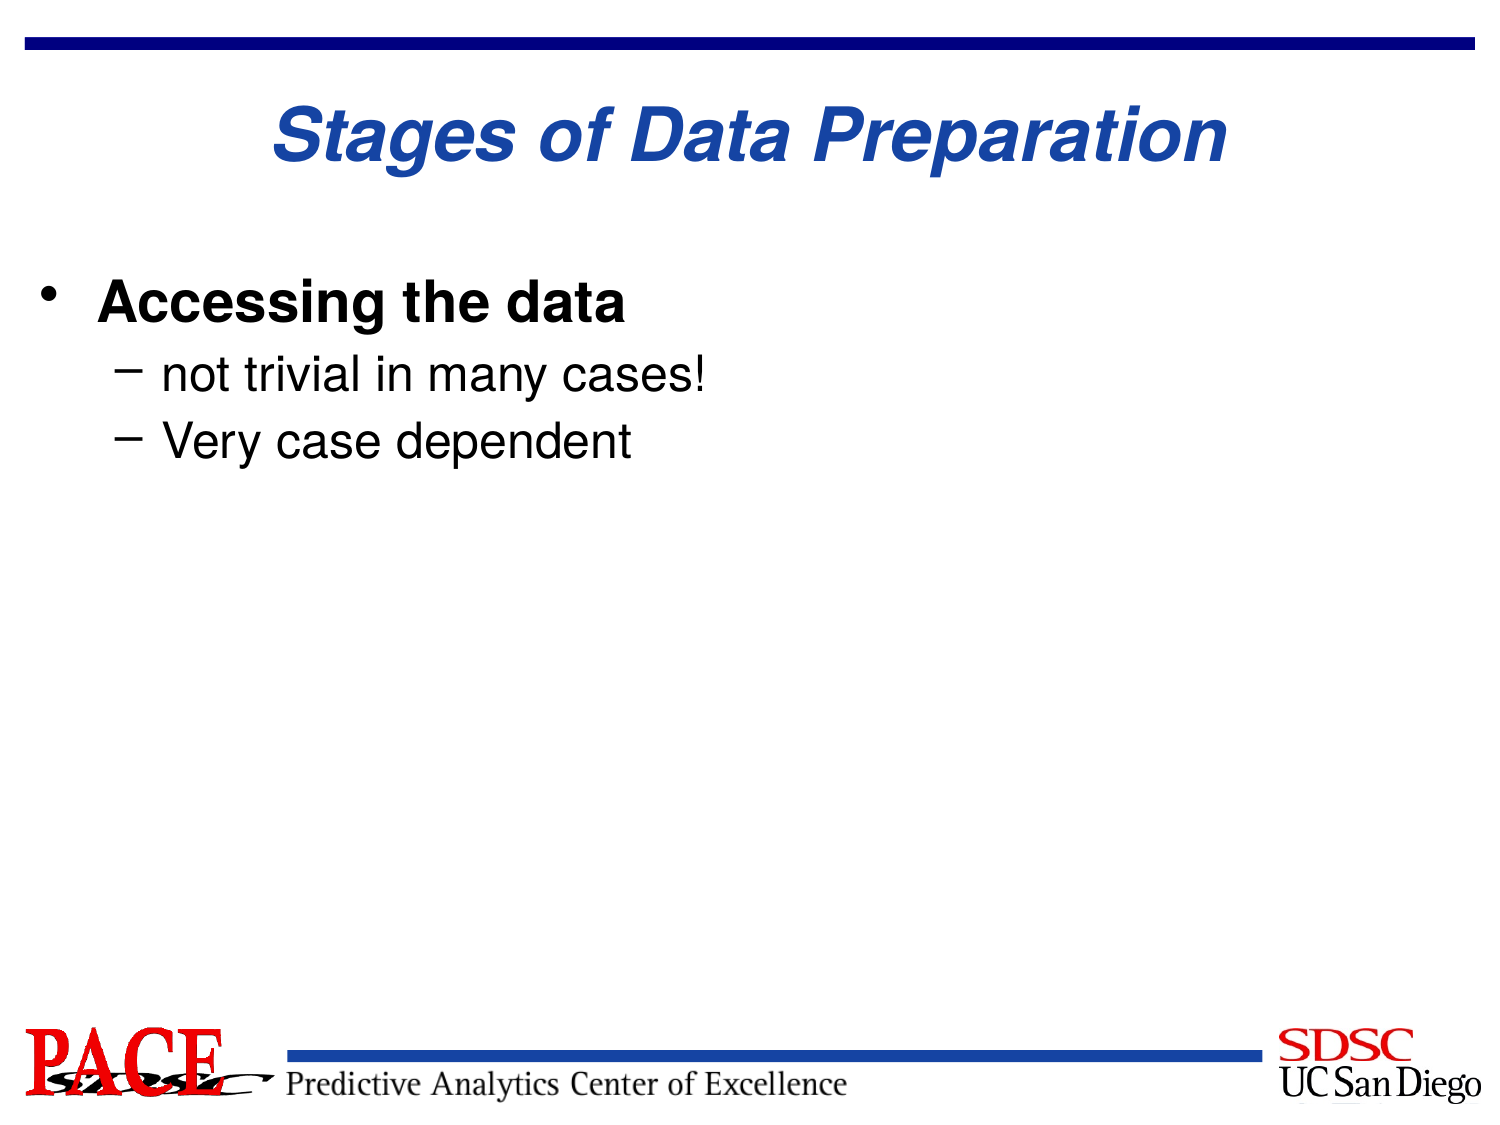

# Stages of Data Preparation
Accessing the data
not trivial in many cases!
Very case dependent